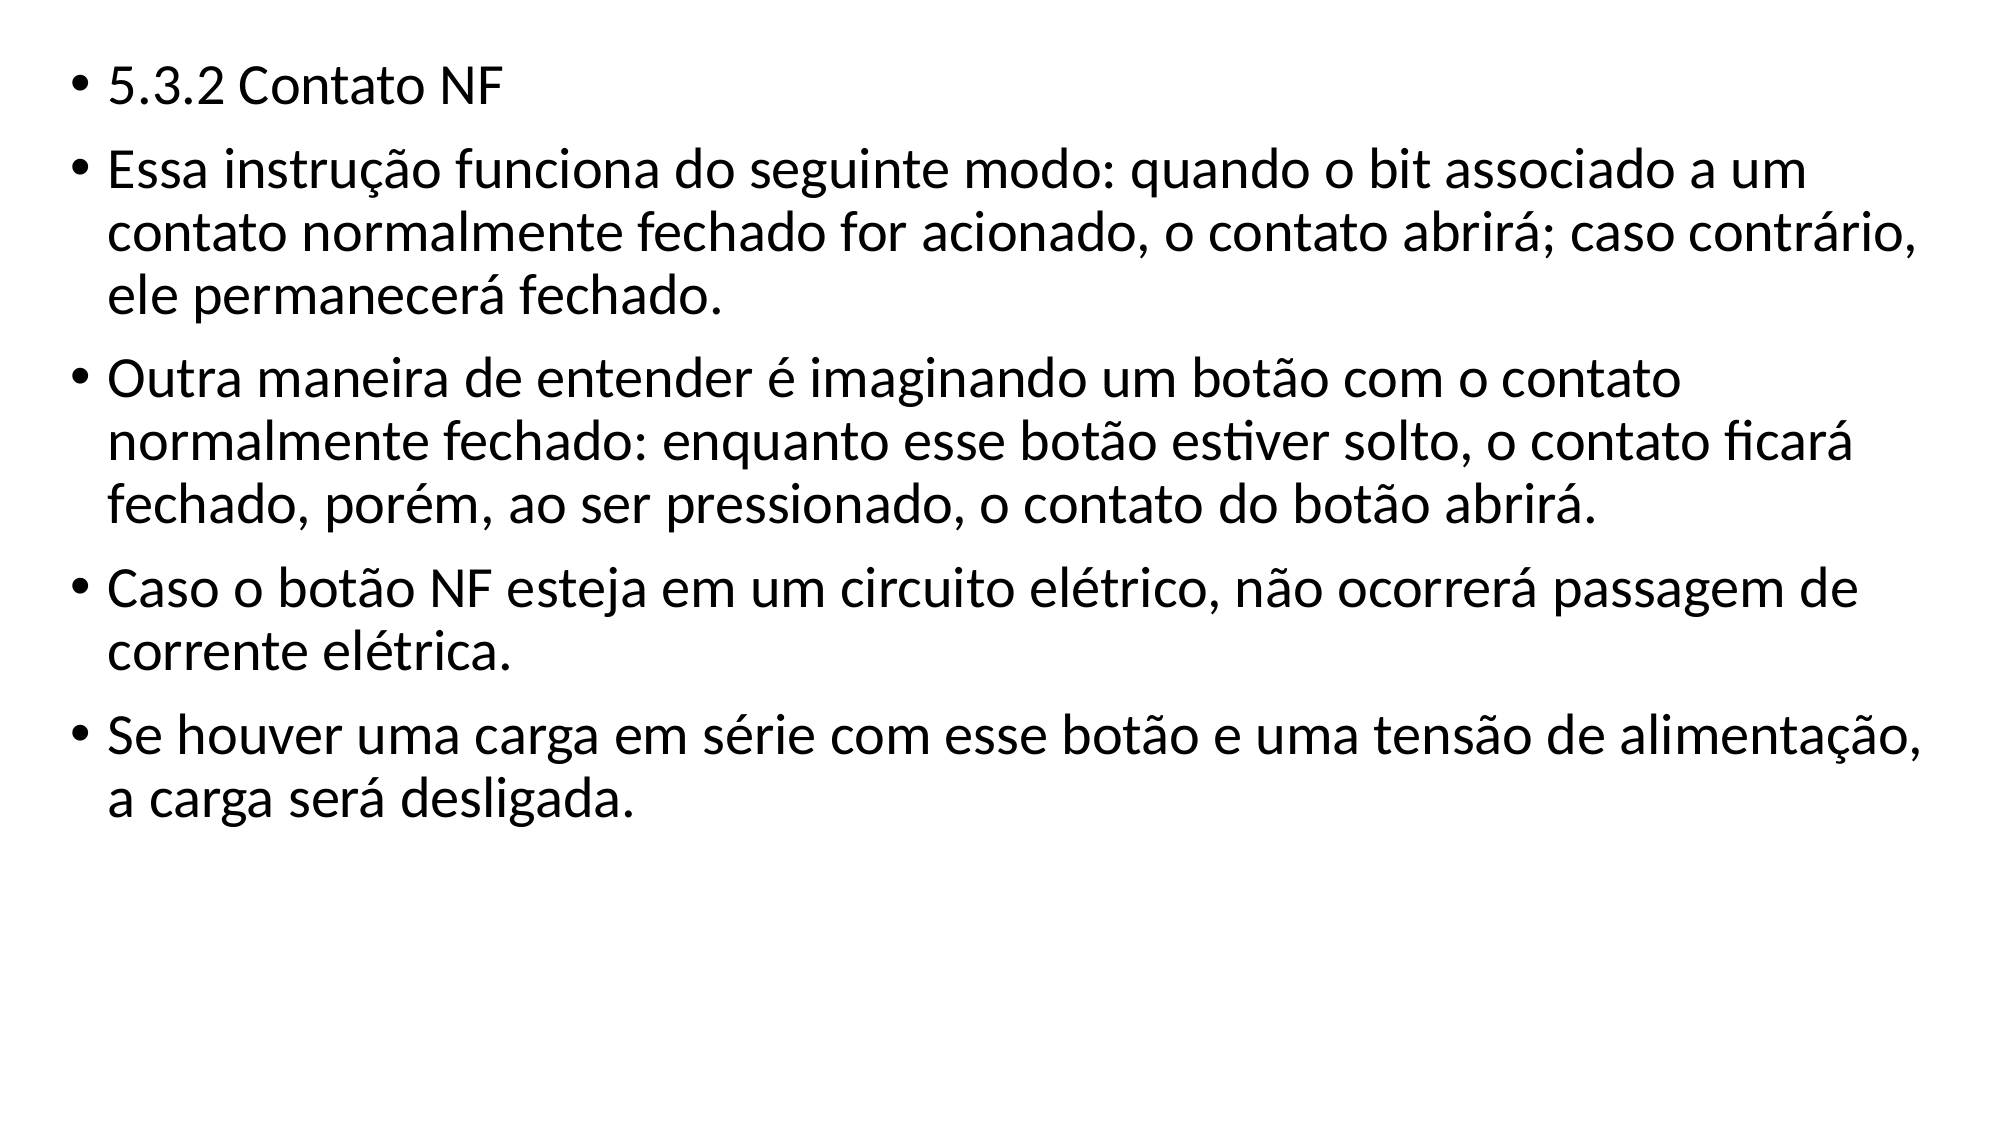

5.3.2 Contato NF
Essa instrução funciona do seguinte modo: quando o bit associado a um contato normalmente fechado for acionado, o contato abrirá; caso contrário, ele permanecerá fechado.
Outra maneira de entender é imaginando um botão com o contato normalmente fechado: enquanto esse botão estiver solto, o contato ficará fechado, porém, ao ser pressionado, o contato do botão abrirá.
Caso o botão NF esteja em um circuito elétrico, não ocorrerá passagem de corrente elétrica.
Se houver uma carga em série com esse botão e uma tensão de alimentação, a carga será desligada.